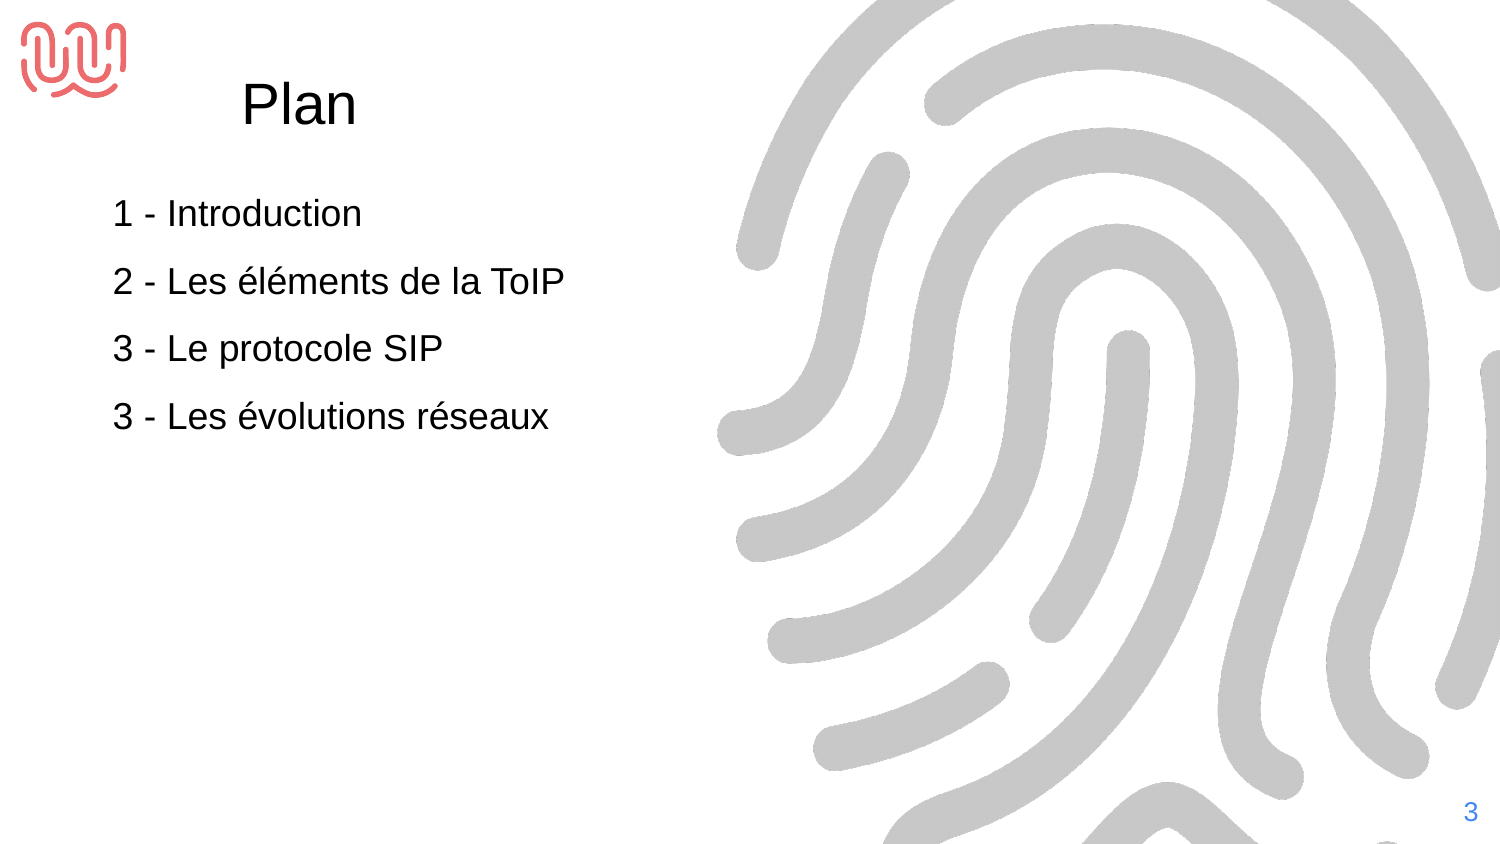

Plan
1 - Introduction
2 - Les éléments de la ToIP
3 - Le protocole SIP
3 - Les évolutions réseaux
3